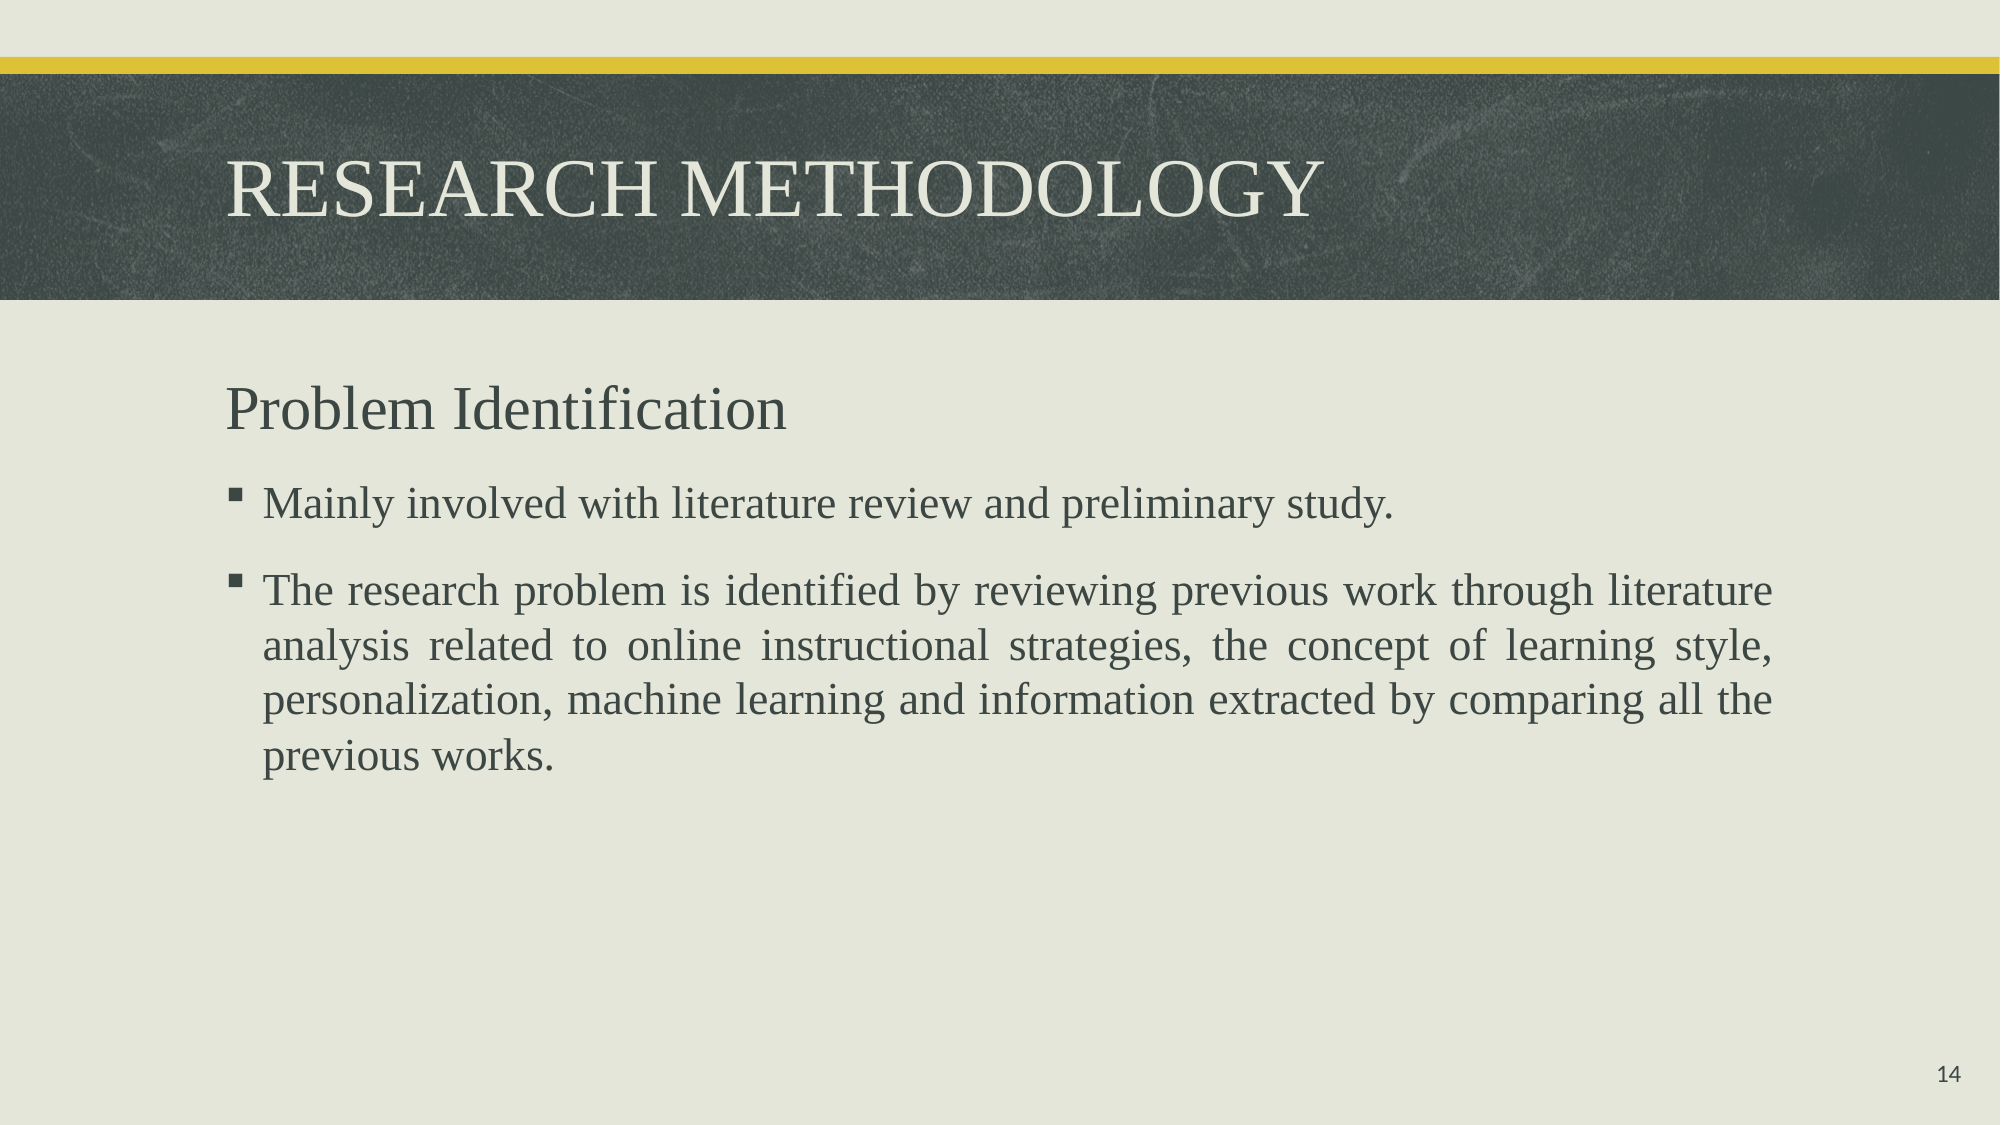

# RESEARCH METHODOLOGY
Problem Identification
Mainly involved with literature review and preliminary study.
The research problem is identified by reviewing previous work through literature analysis related to online instructional strategies, the concept of learning style, personalization, machine learning and information extracted by comparing all the previous works.

14